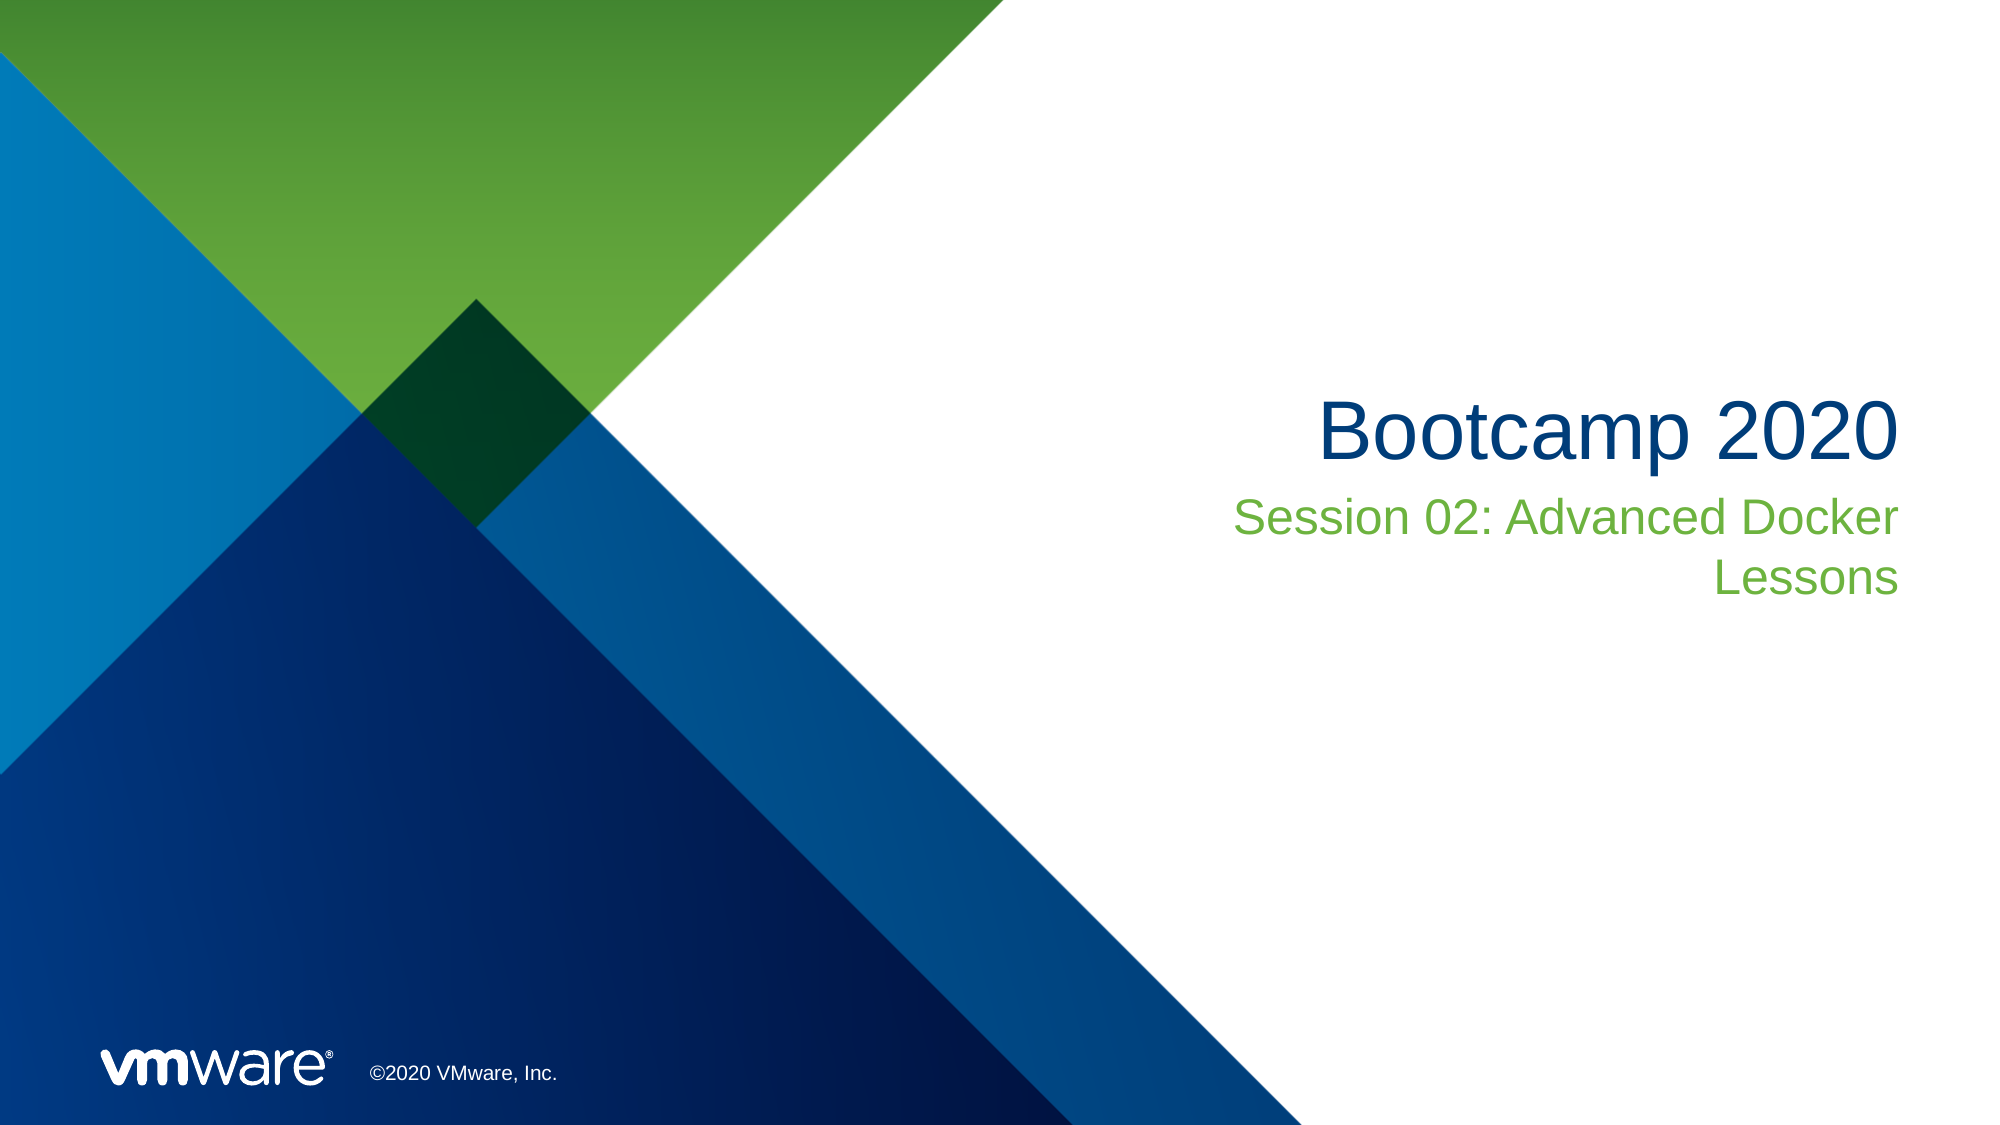

# Bootcamp 2020
Session 02: Advanced Docker Lessons